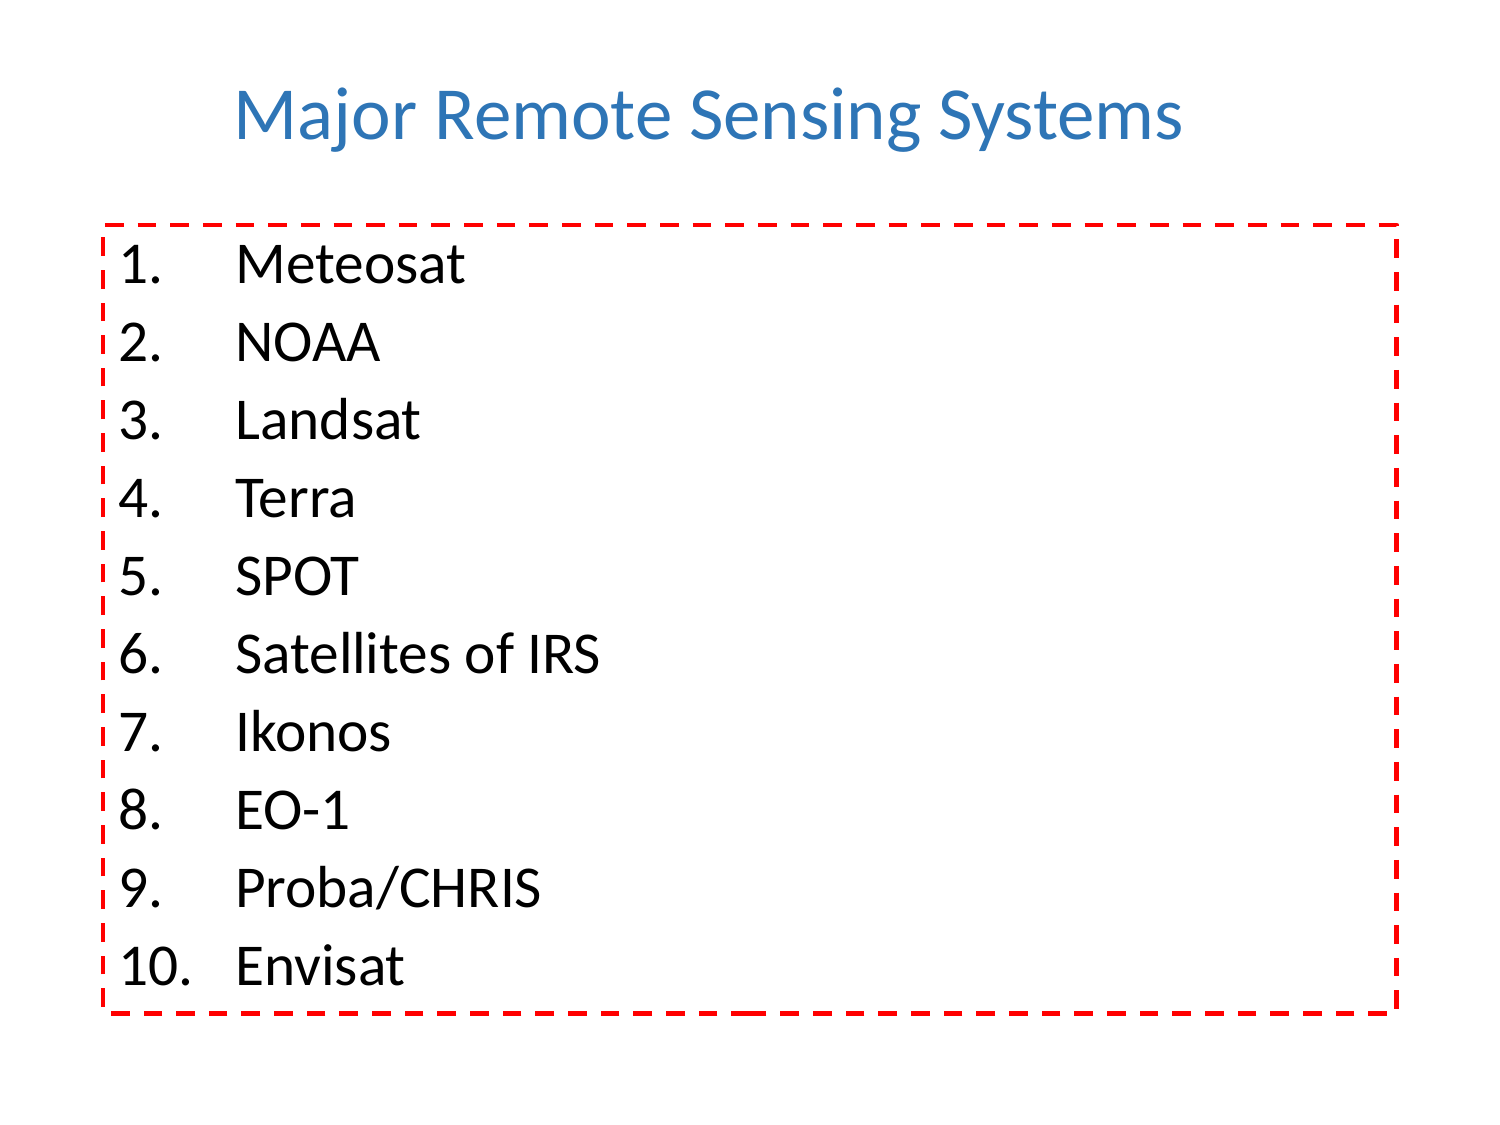

# Major Remote Sensing Systems
Meteosat
NOAA
Landsat
Terra
SPOT
Satellites of IRS
Ikonos
EO-1
Proba/CHRIS
Envisat